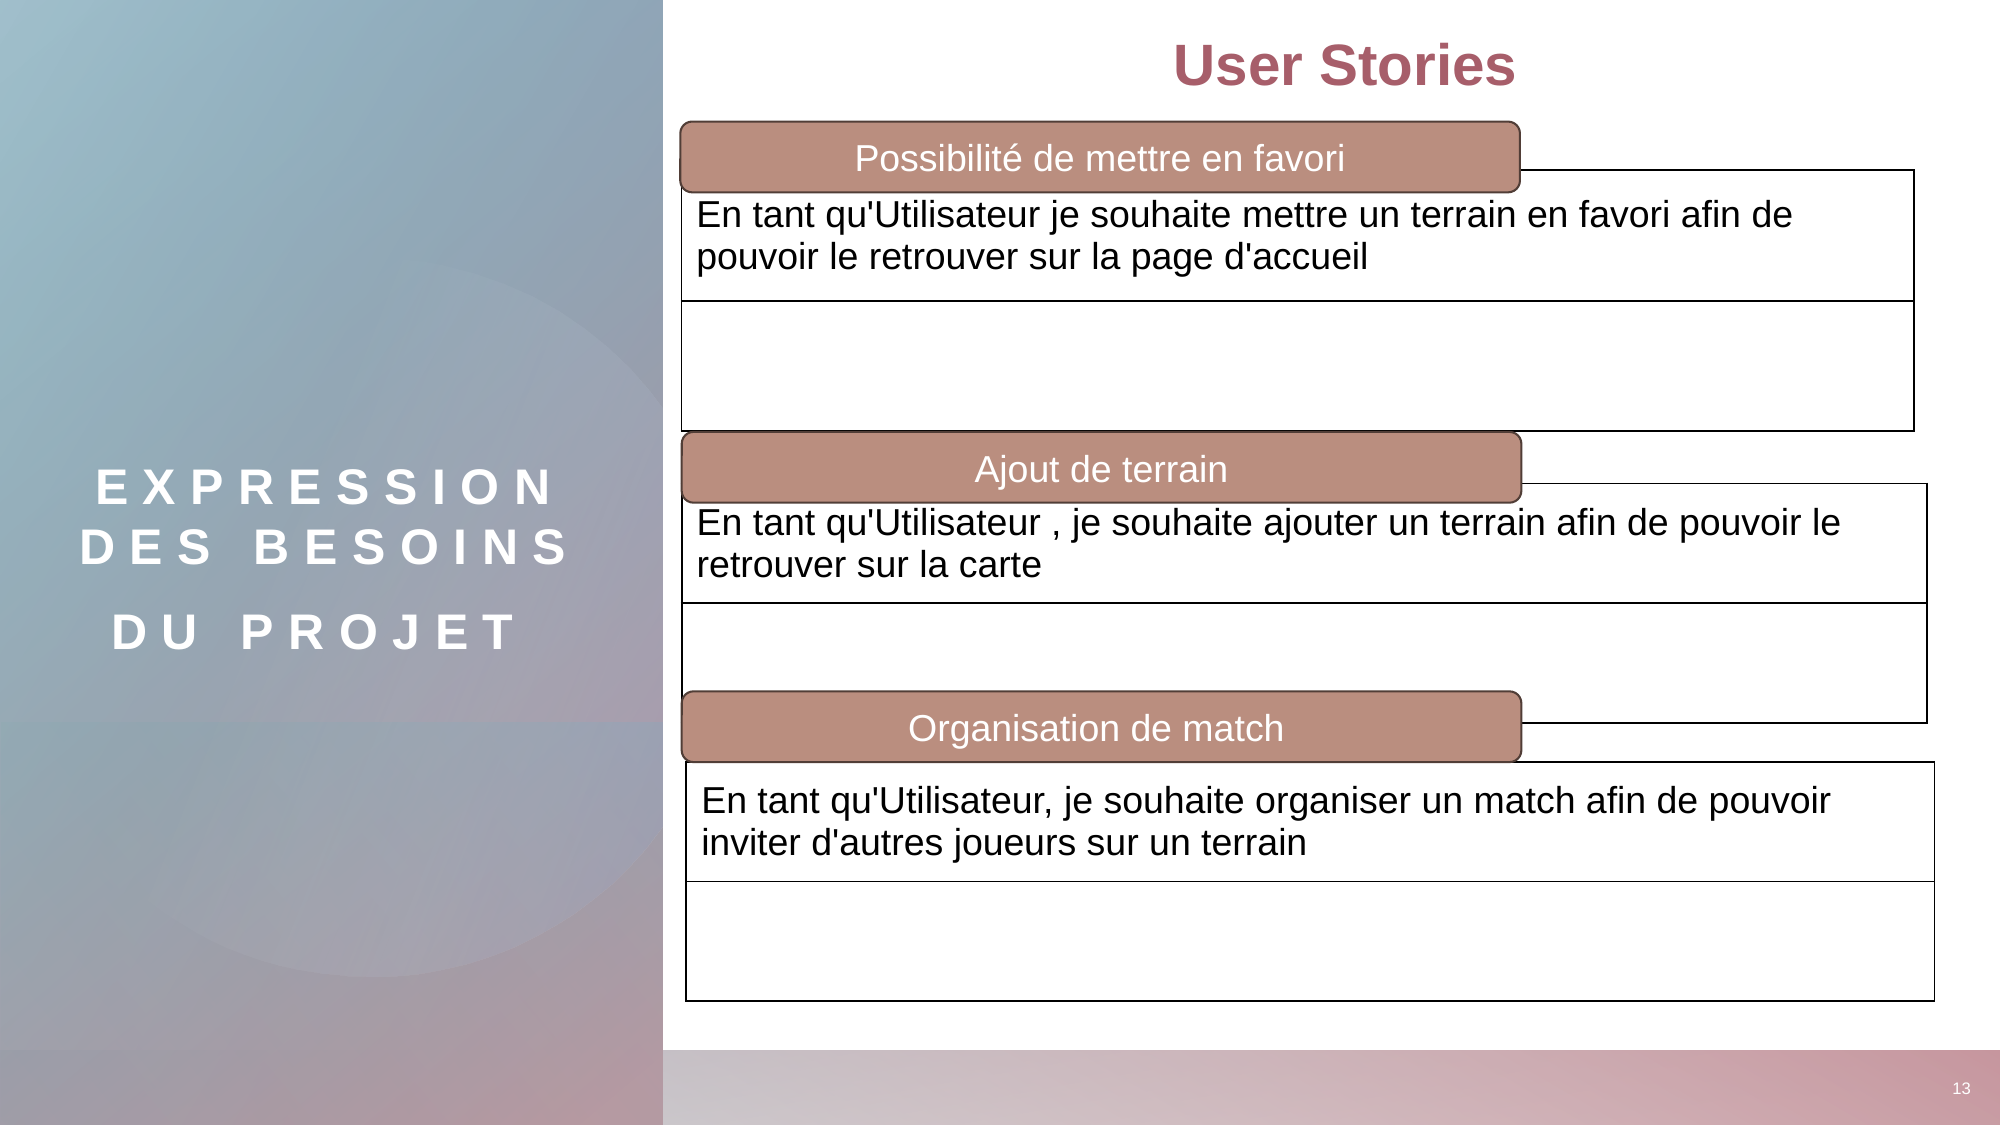

User Stories
Possibilité de mettre en favori
# Expression des besoins du Projet
| En tant qu'Utilisateur je souhaite mettre un terrain en favori afin de pouvoir le retrouver sur la page d'accueil |
| --- |
|  |

Ajout de terrain
| En tant qu'Utilisateur , je souhaite ajouter un terrain afin de pouvoir le retrouver sur la carte |
| --- |
|  |

Organisation de match
| En tant qu'Utilisateur, je souhaite organiser un match afin de pouvoir inviter d'autres joueurs sur un terrain |
| --- |
|  |
13